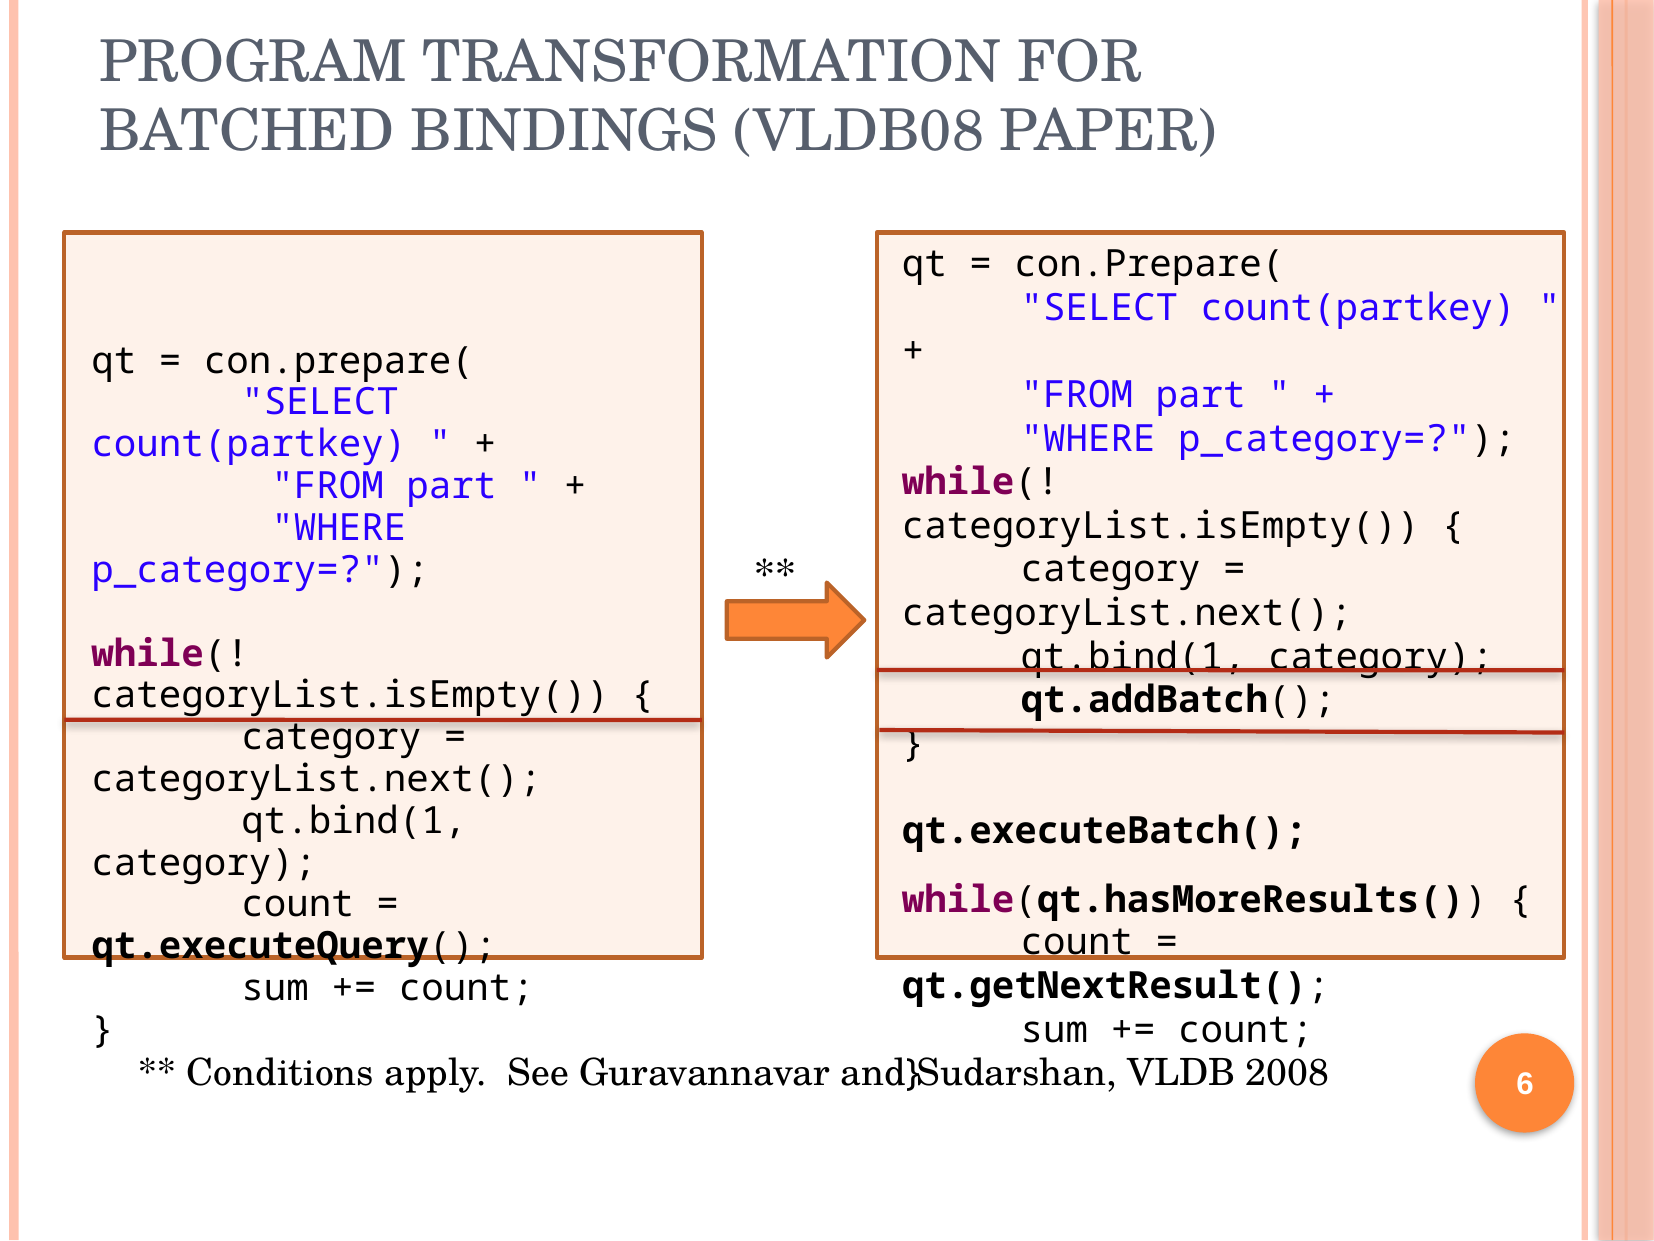

# Program Transformation for Batched Bindings (VLDB08 paper)

qt = con.Prepare(
	"SELECT count(partkey) " +
	"FROM part " +
	"WHERE p_category=?");
while(!categoryList.isEmpty()) {
	category = categoryList.next();
	qt.bind(1, category);
	qt.addBatch();
}
qt.executeBatch();
while(qt.hasMoreResults()) {
	count = qt.getNextResult();
	sum += count;
}
qt = con.prepare(
	"SELECT count(partkey) " +
        "FROM part " +
        "WHERE p_category=?");

while(!categoryList.isEmpty()) {
	category = categoryList.next();
	qt.bind(1, category);
	count = qt.executeQuery();
	sum += count;
}
**

6
** Conditions apply.  See Guravannavar and Sudarshan, VLDB 2008